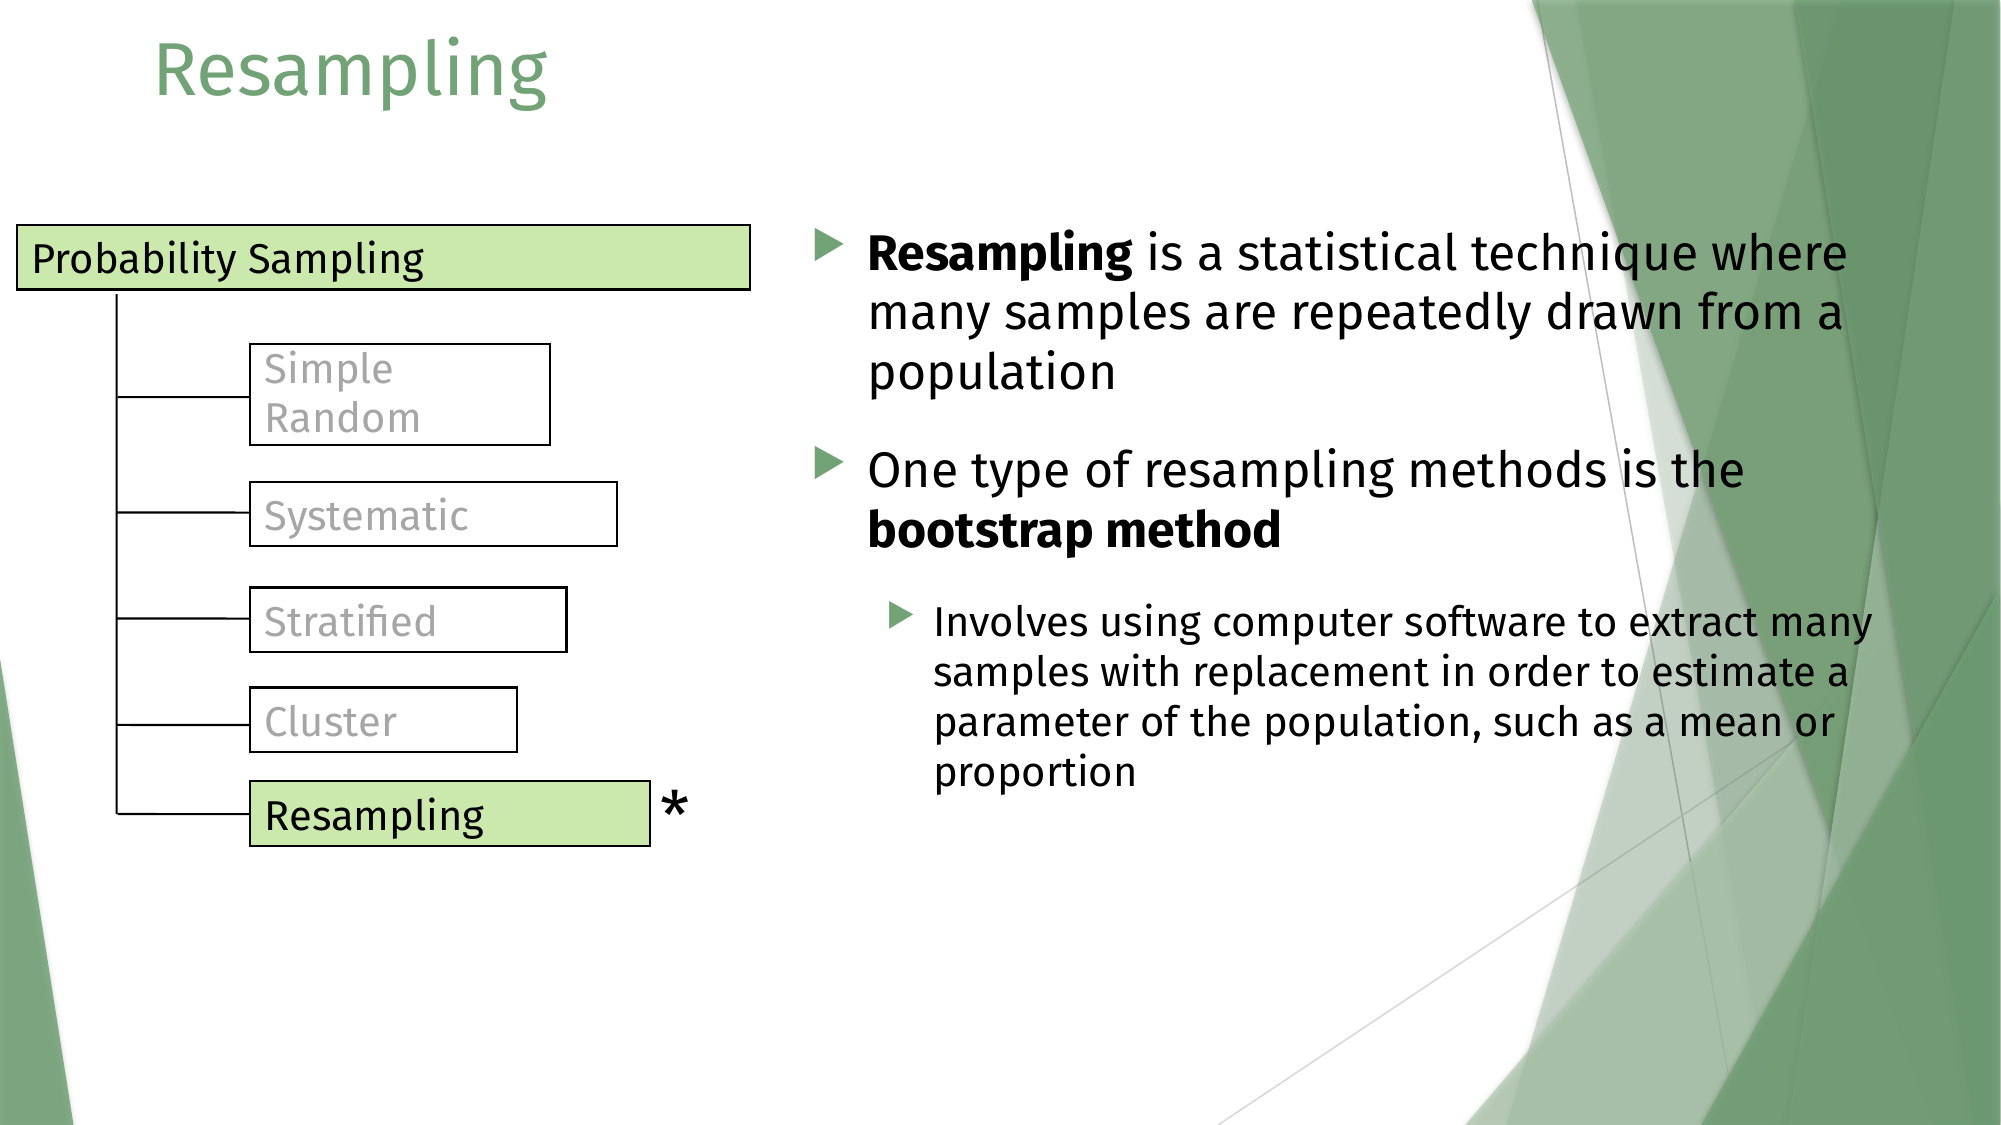

# Resampling
Resampling is a statistical technique where many samples are repeatedly drawn from a population
One type of resampling methods is the bootstrap method
Involves using computer software to extract many samples with replacement in order to estimate a parameter of the population, such as a mean or proportion
Probability Sampling

Simple
Random

Systematic

Stratified

Cluster

*
Resampling